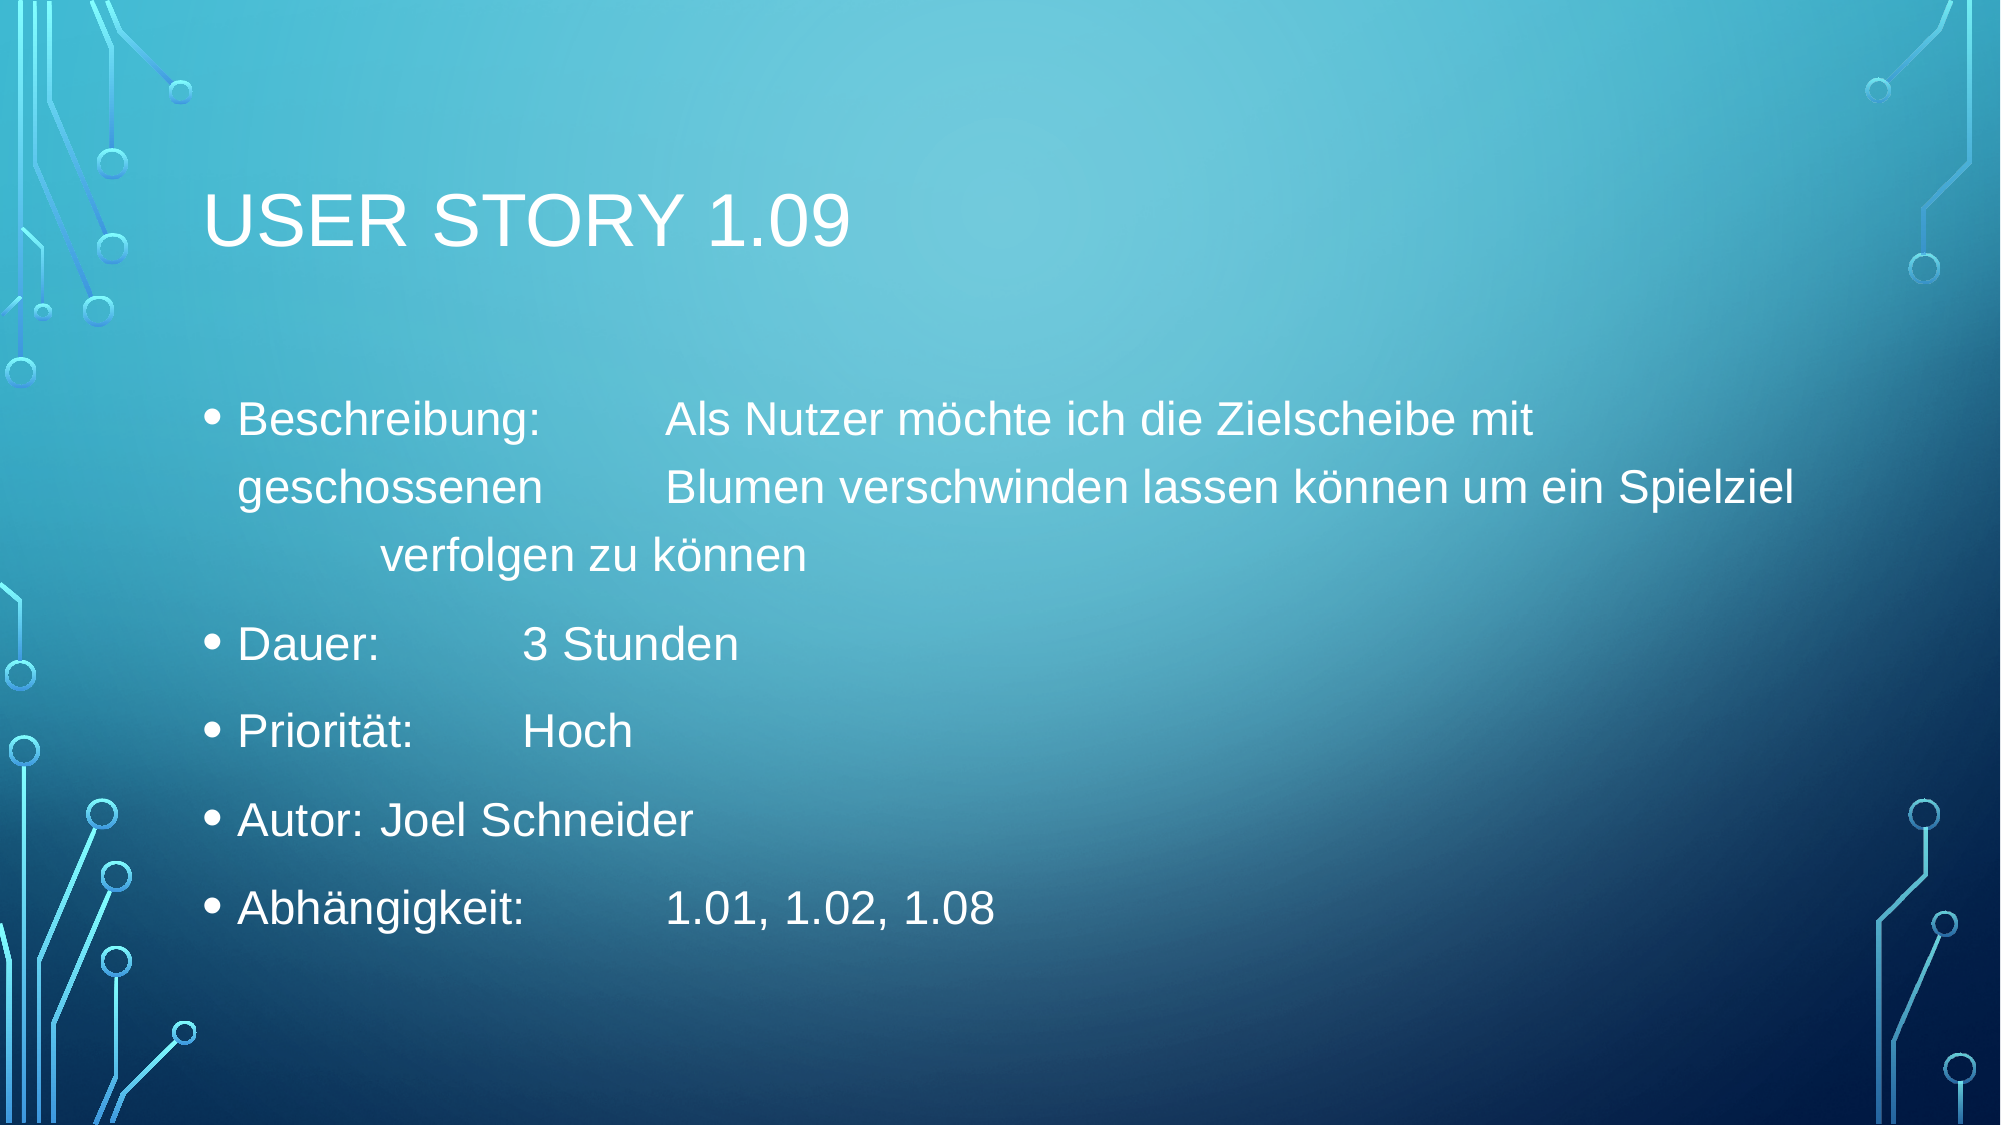

# User story 1.09
Beschreibung: 	Als Nutzer möchte ich die Zielscheibe mit geschossenen 			Blumen verschwinden lassen können um ein Spielziel 				verfolgen zu können
Dauer: 		3 Stunden
Priorität: 		Hoch
Autor: 		Joel Schneider
Abhängigkeit:	1.01, 1.02, 1.08